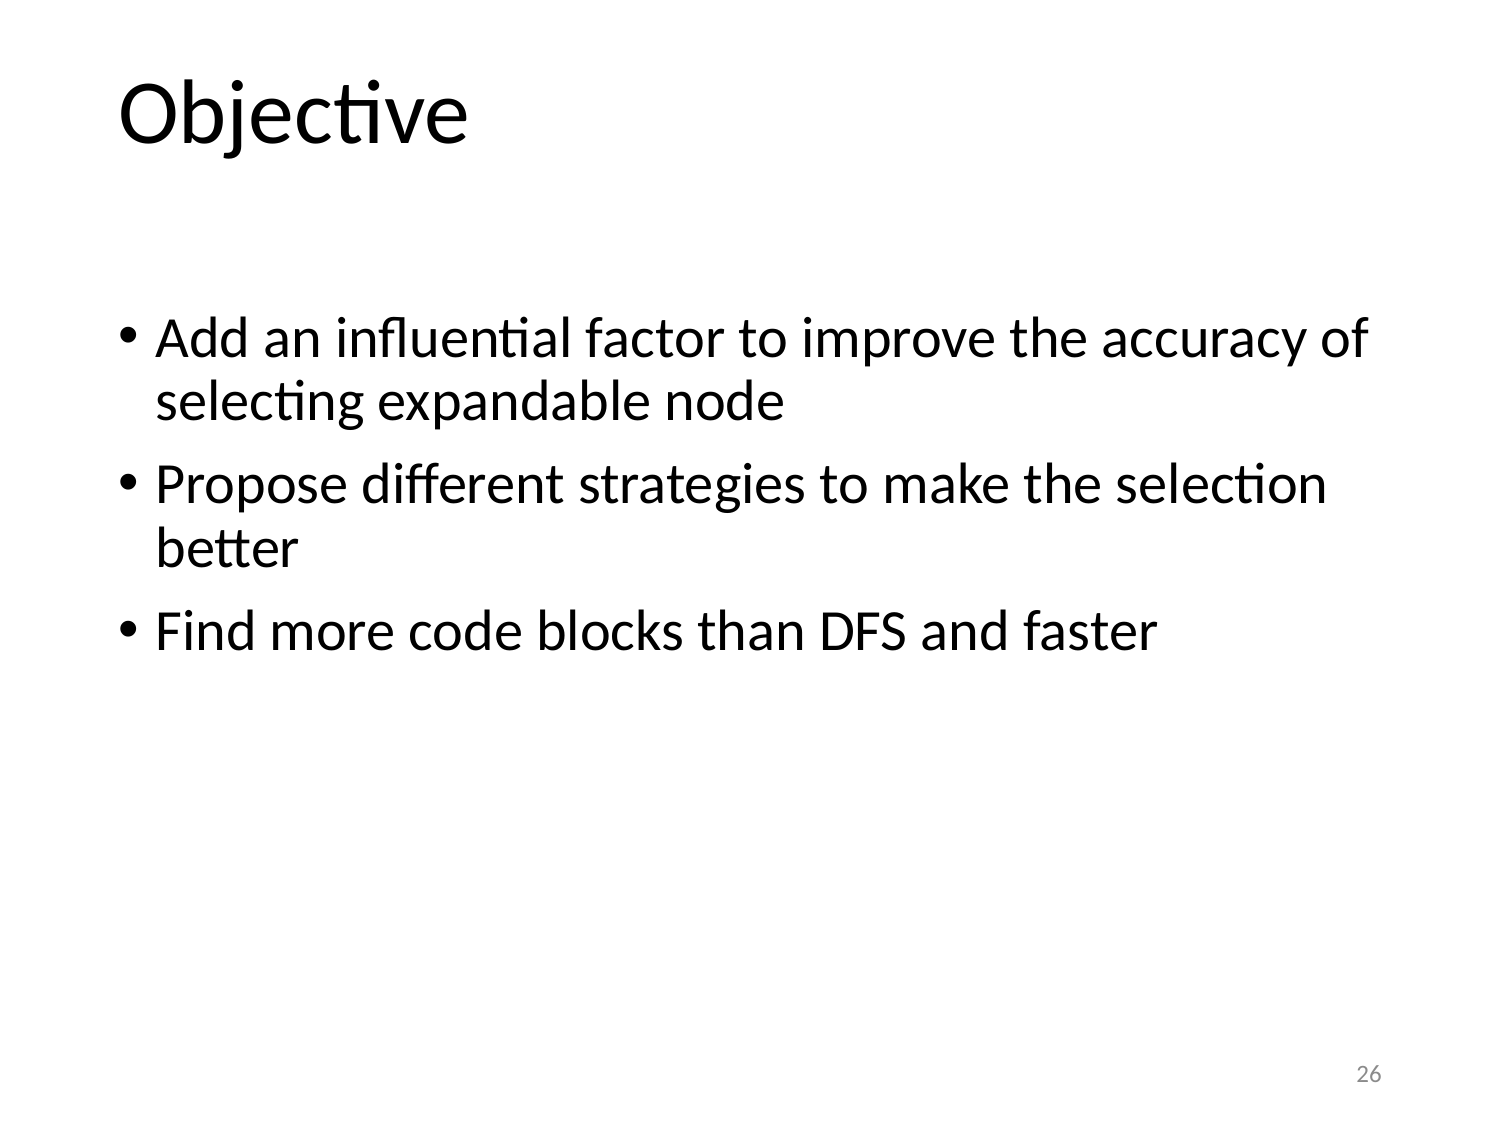

# Objective
Add an influential factor to improve the accuracy of selecting expandable node
Propose different strategies to make the selection better
Find more code blocks than DFS and faster
26